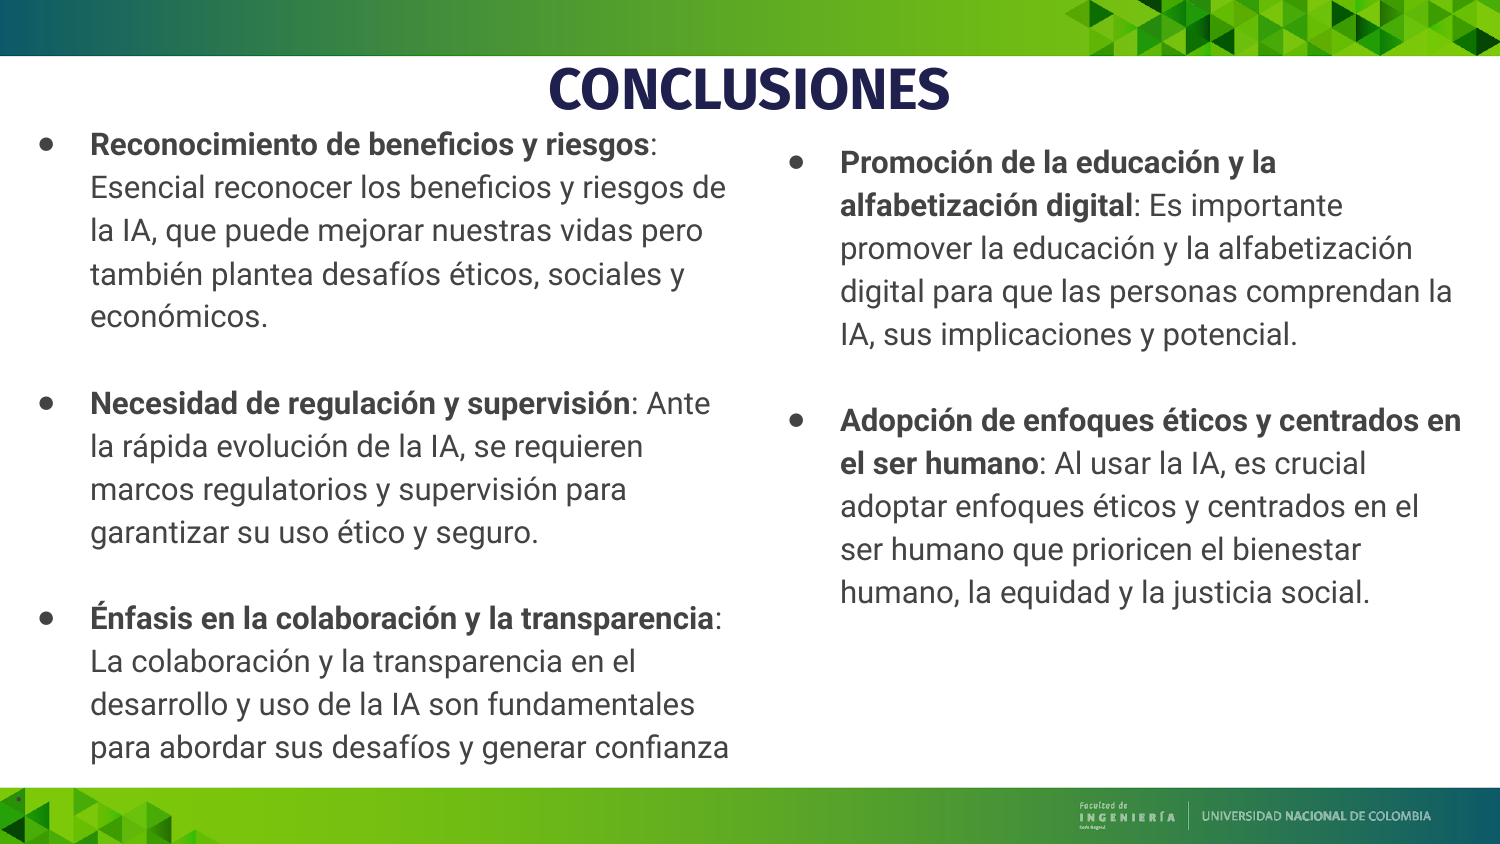

# CONCLUSIONES
Reconocimiento de beneficios y riesgos: Esencial reconocer los beneficios y riesgos de la IA, que puede mejorar nuestras vidas pero también plantea desafíos éticos, sociales y económicos.

Necesidad de regulación y supervisión: Ante la rápida evolución de la IA, se requieren marcos regulatorios y supervisión para garantizar su uso ético y seguro.

Énfasis en la colaboración y la transparencia: La colaboración y la transparencia en el desarrollo y uso de la IA son fundamentales para abordar sus desafíos y generar confianza
.

Promoción de la educación y la alfabetización digital: Es importante promover la educación y la alfabetización digital para que las personas comprendan la IA, sus implicaciones y potencial.

Adopción de enfoques éticos y centrados en el ser humano: Al usar la IA, es crucial adoptar enfoques éticos y centrados en el ser humano que prioricen el bienestar humano, la equidad y la justicia social.